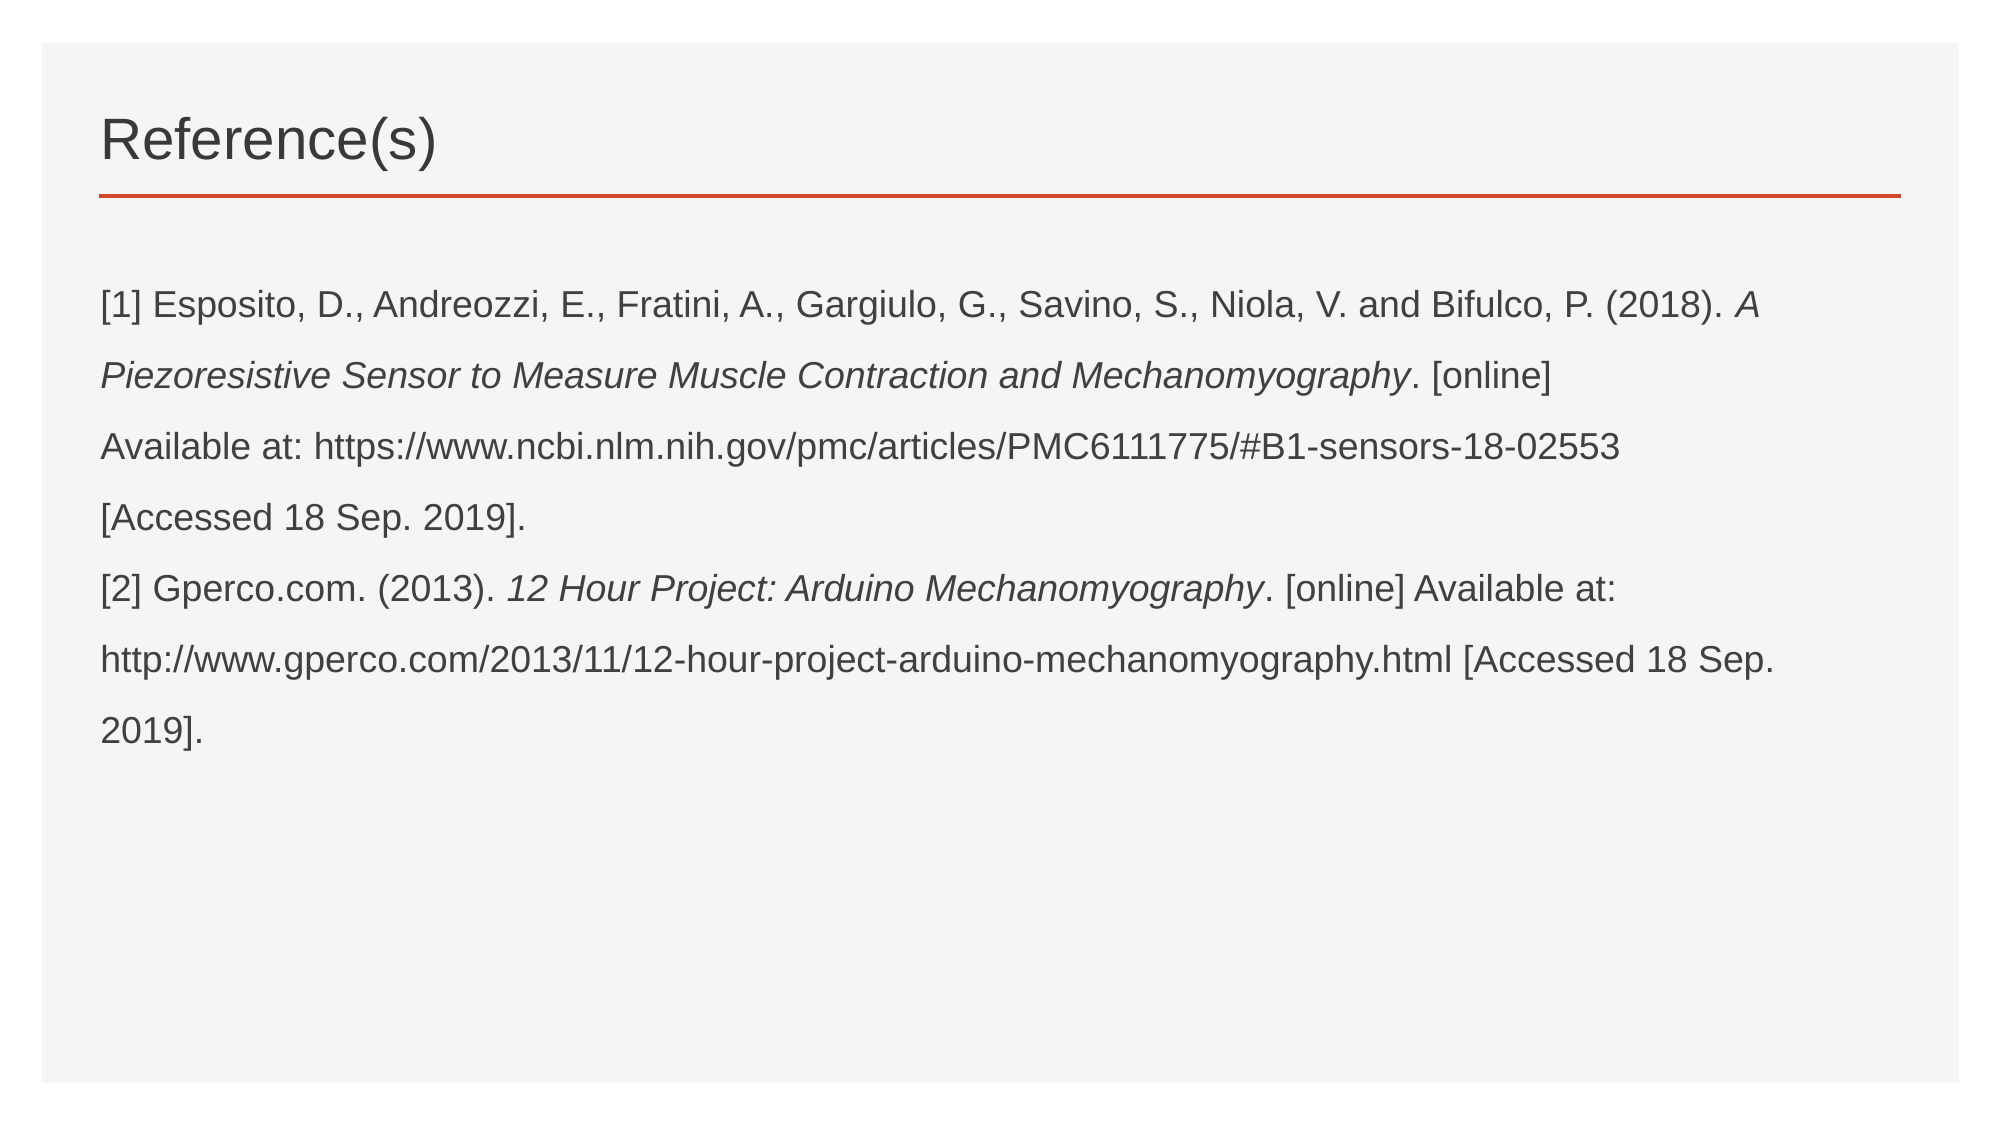

# Reference(s)
[1] Esposito, D., Andreozzi, E., Fratini, A., Gargiulo, G., Savino, S., Niola, V. and Bifulco, P. (2018). A
Piezoresistive Sensor to Measure Muscle Contraction and Mechanomyography. [online]
Available at: https://www.ncbi.nlm.nih.gov/pmc/articles/PMC6111775/#B1-sensors-18-02553
[Accessed 18 Sep. 2019].
[2] Gperco.com. (2013). 12 Hour Project: Arduino Mechanomyography. [online] Available at:
http://www.gperco.com/2013/11/12-hour-project-arduino-mechanomyography.html [Accessed 18 Sep.
2019].